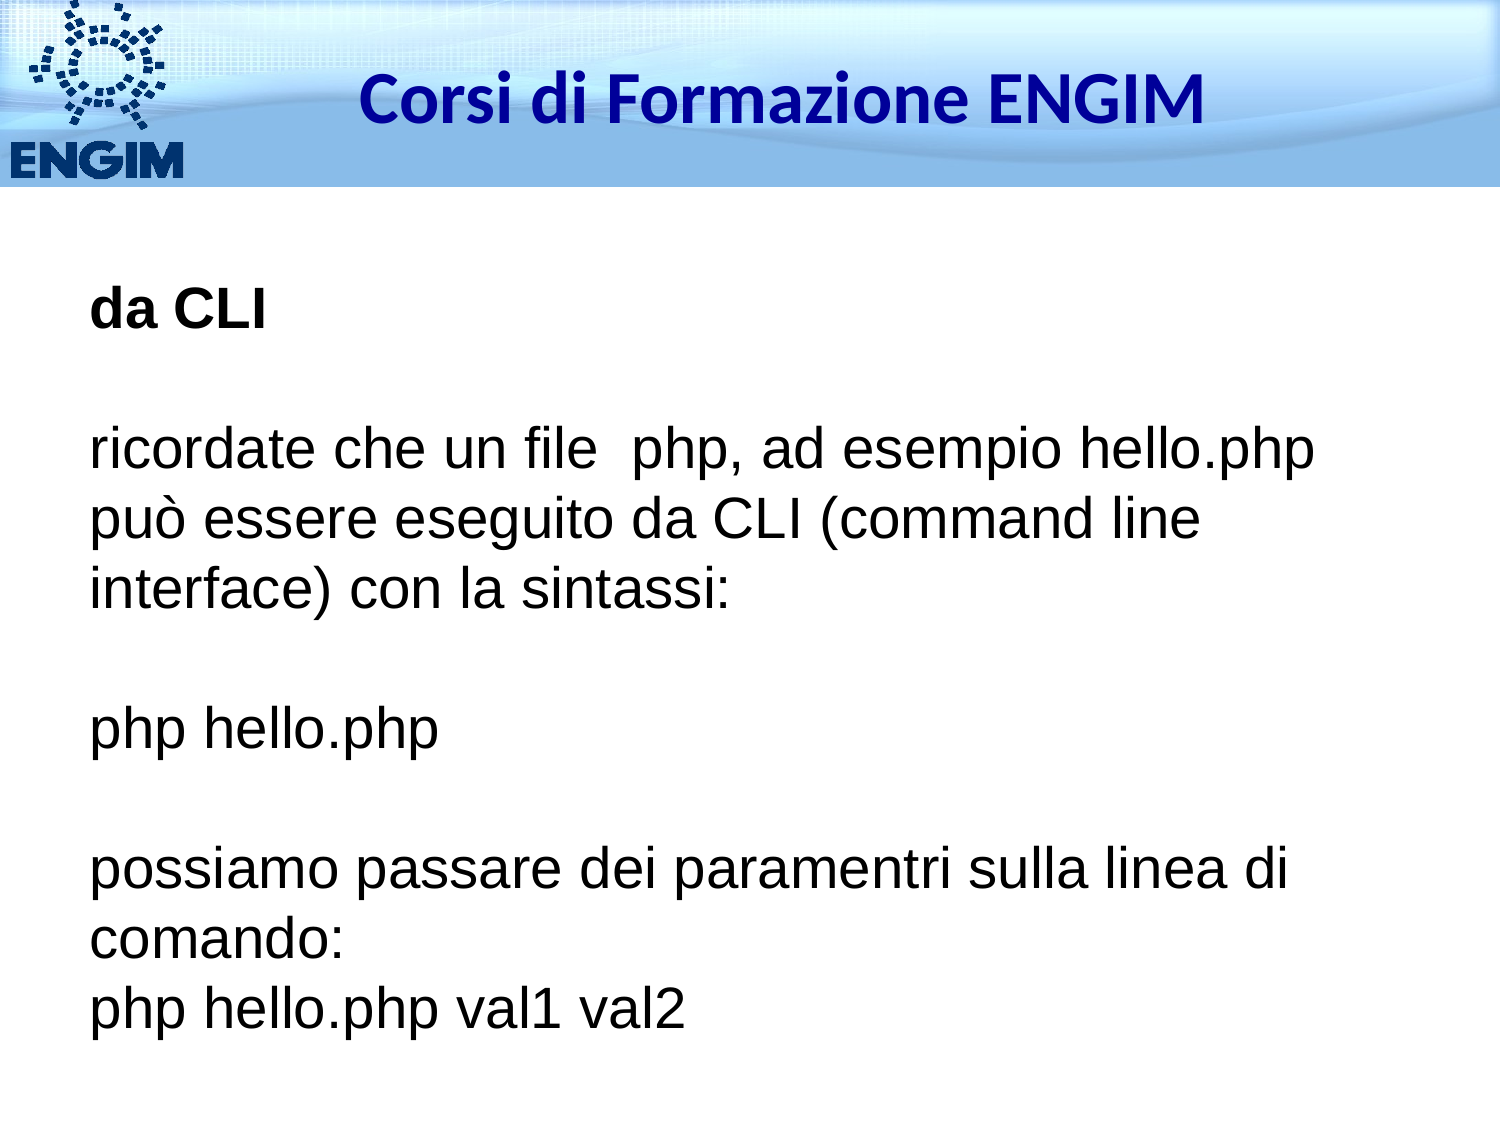

Corsi di Formazione ENGIM
da CLI

ricordate che un file  php, ad esempio hello.php può essere eseguito da CLI (command line interface) con la sintassi:

php hello.php

possiamo passare dei paramentri sulla linea di comando:
php hello.php val1 val2